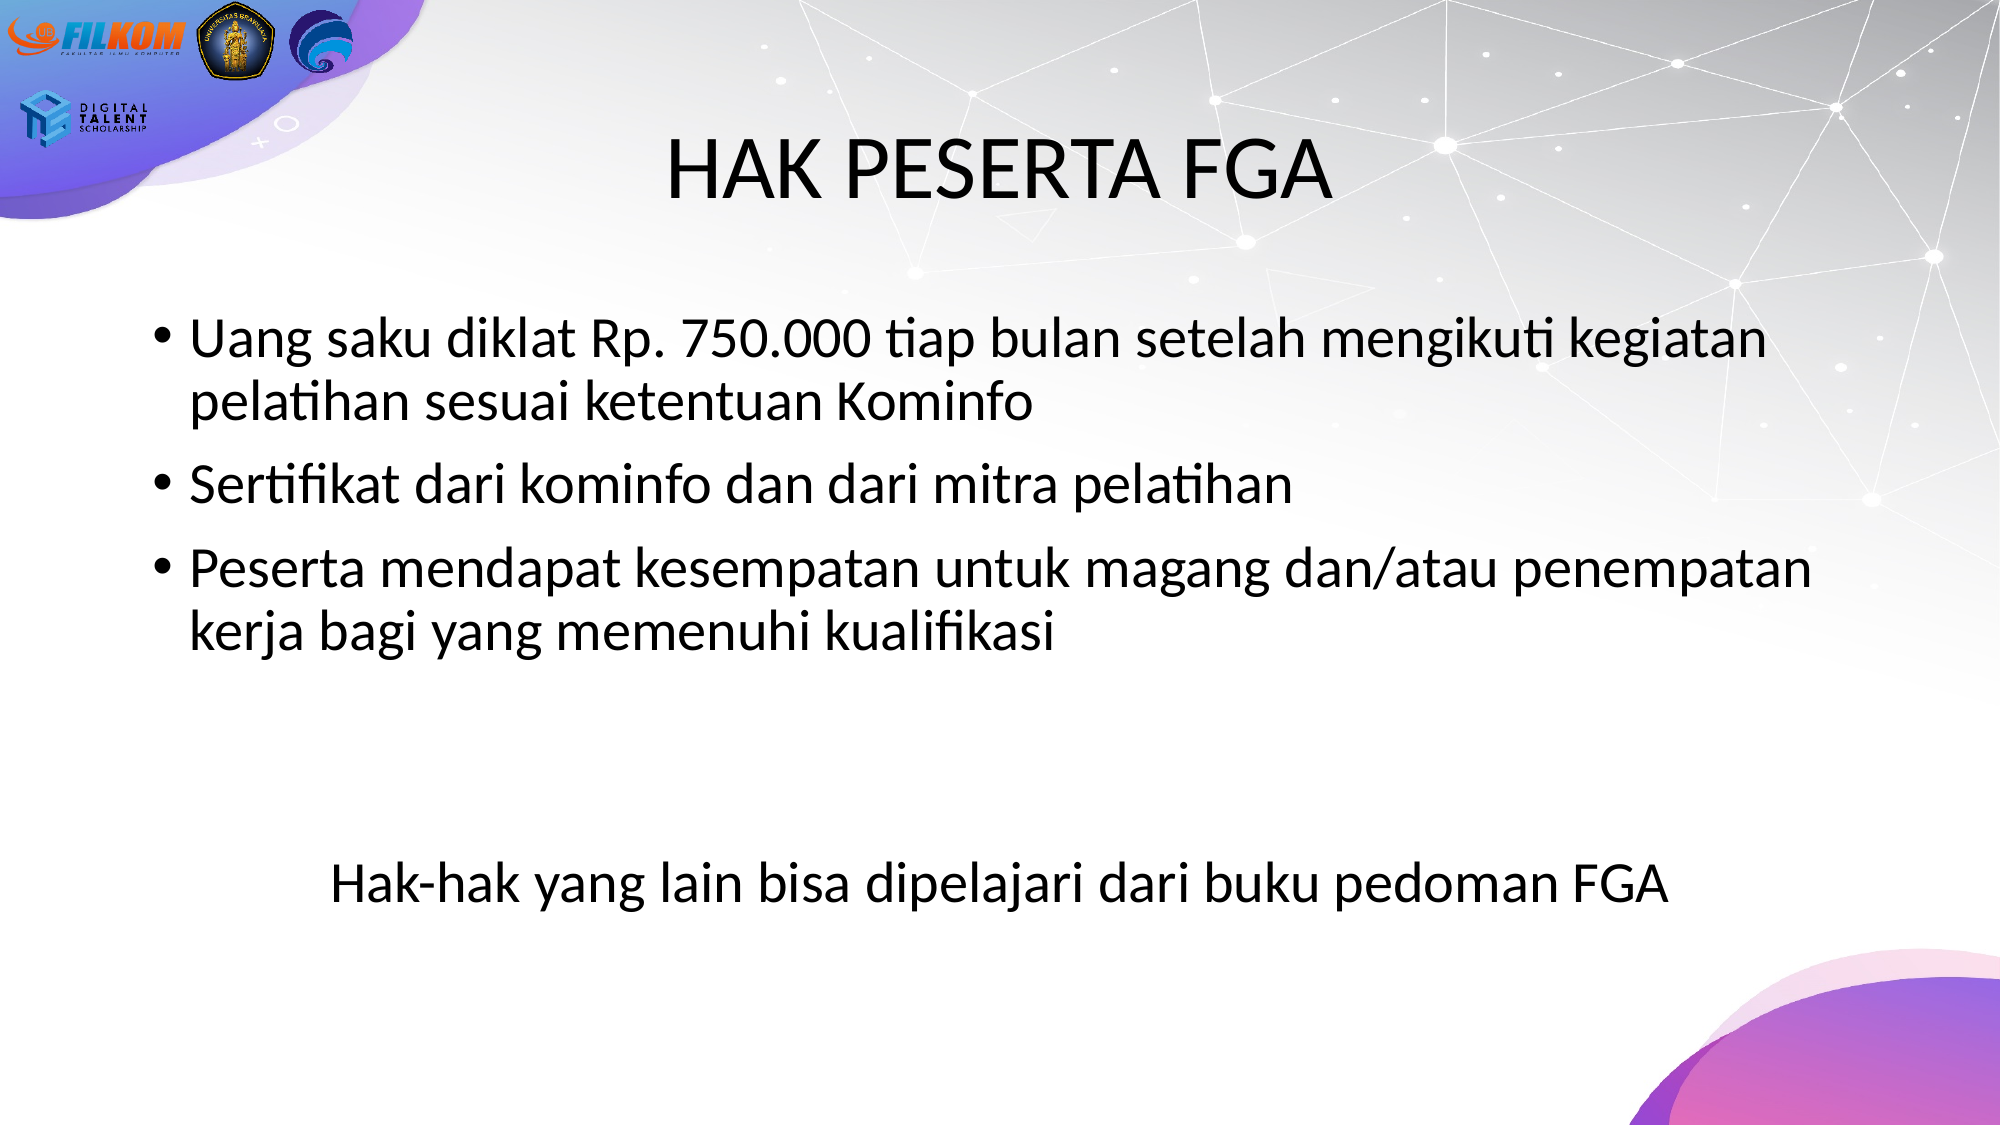

# HAK PESERTA FGA
Uang saku diklat Rp. 750.000 tiap bulan setelah mengikuti kegiatan pelatihan sesuai ketentuan Kominfo
Sertifikat dari kominfo dan dari mitra pelatihan
Peserta mendapat kesempatan untuk magang dan/atau penempatan kerja bagi yang memenuhi kualifikasi

Hak-hak yang lain bisa dipelajari dari buku pedoman FGA